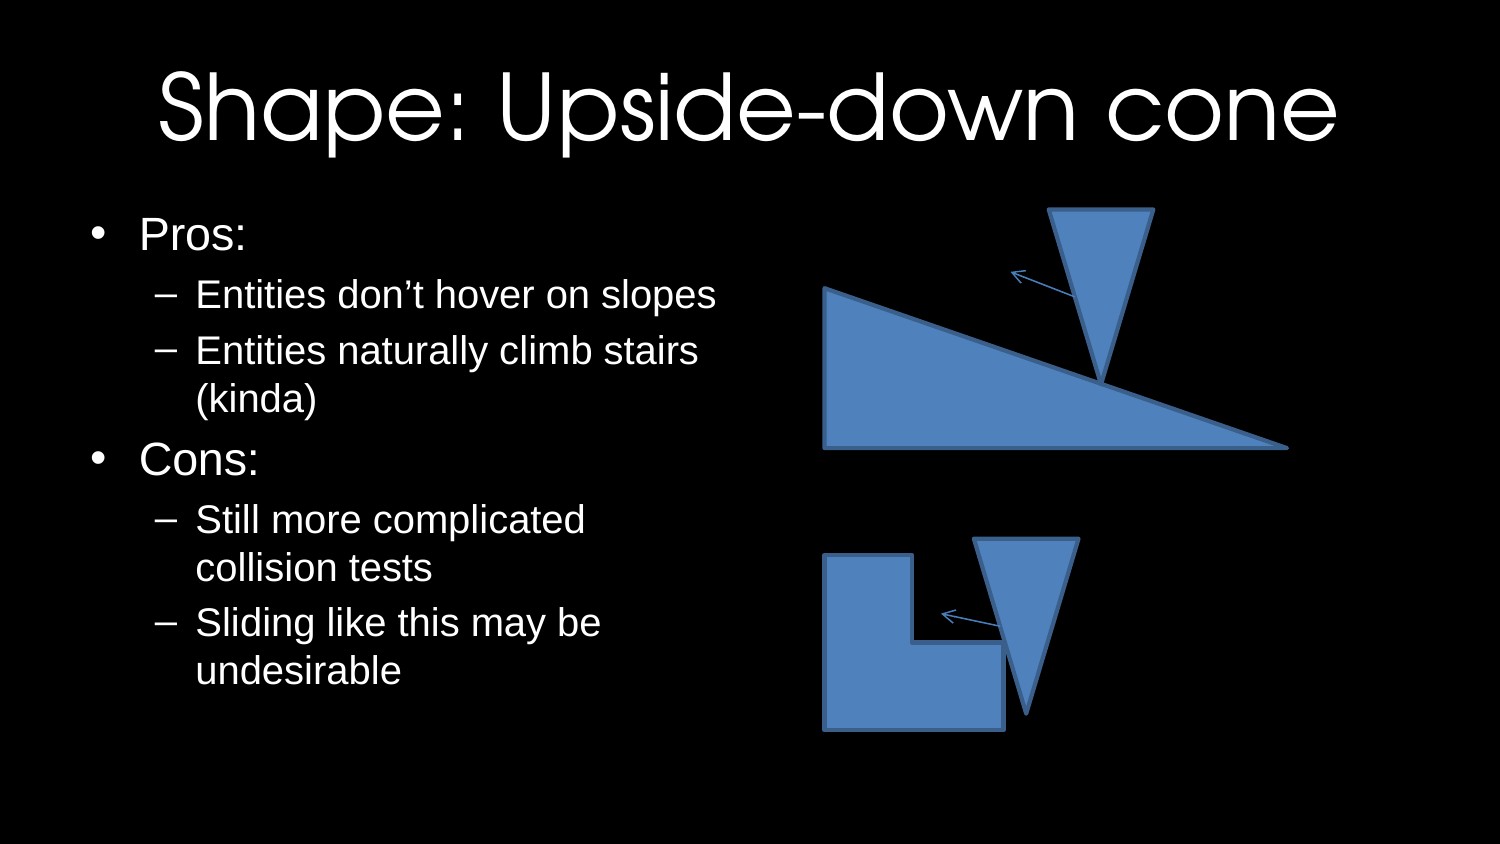

# Shape: Upside-down cone
Pros:
Entities don’t hover on slopes
Entities naturally climb stairs (kinda)
Cons:
Still more complicated collision tests
Sliding like this may be undesirable